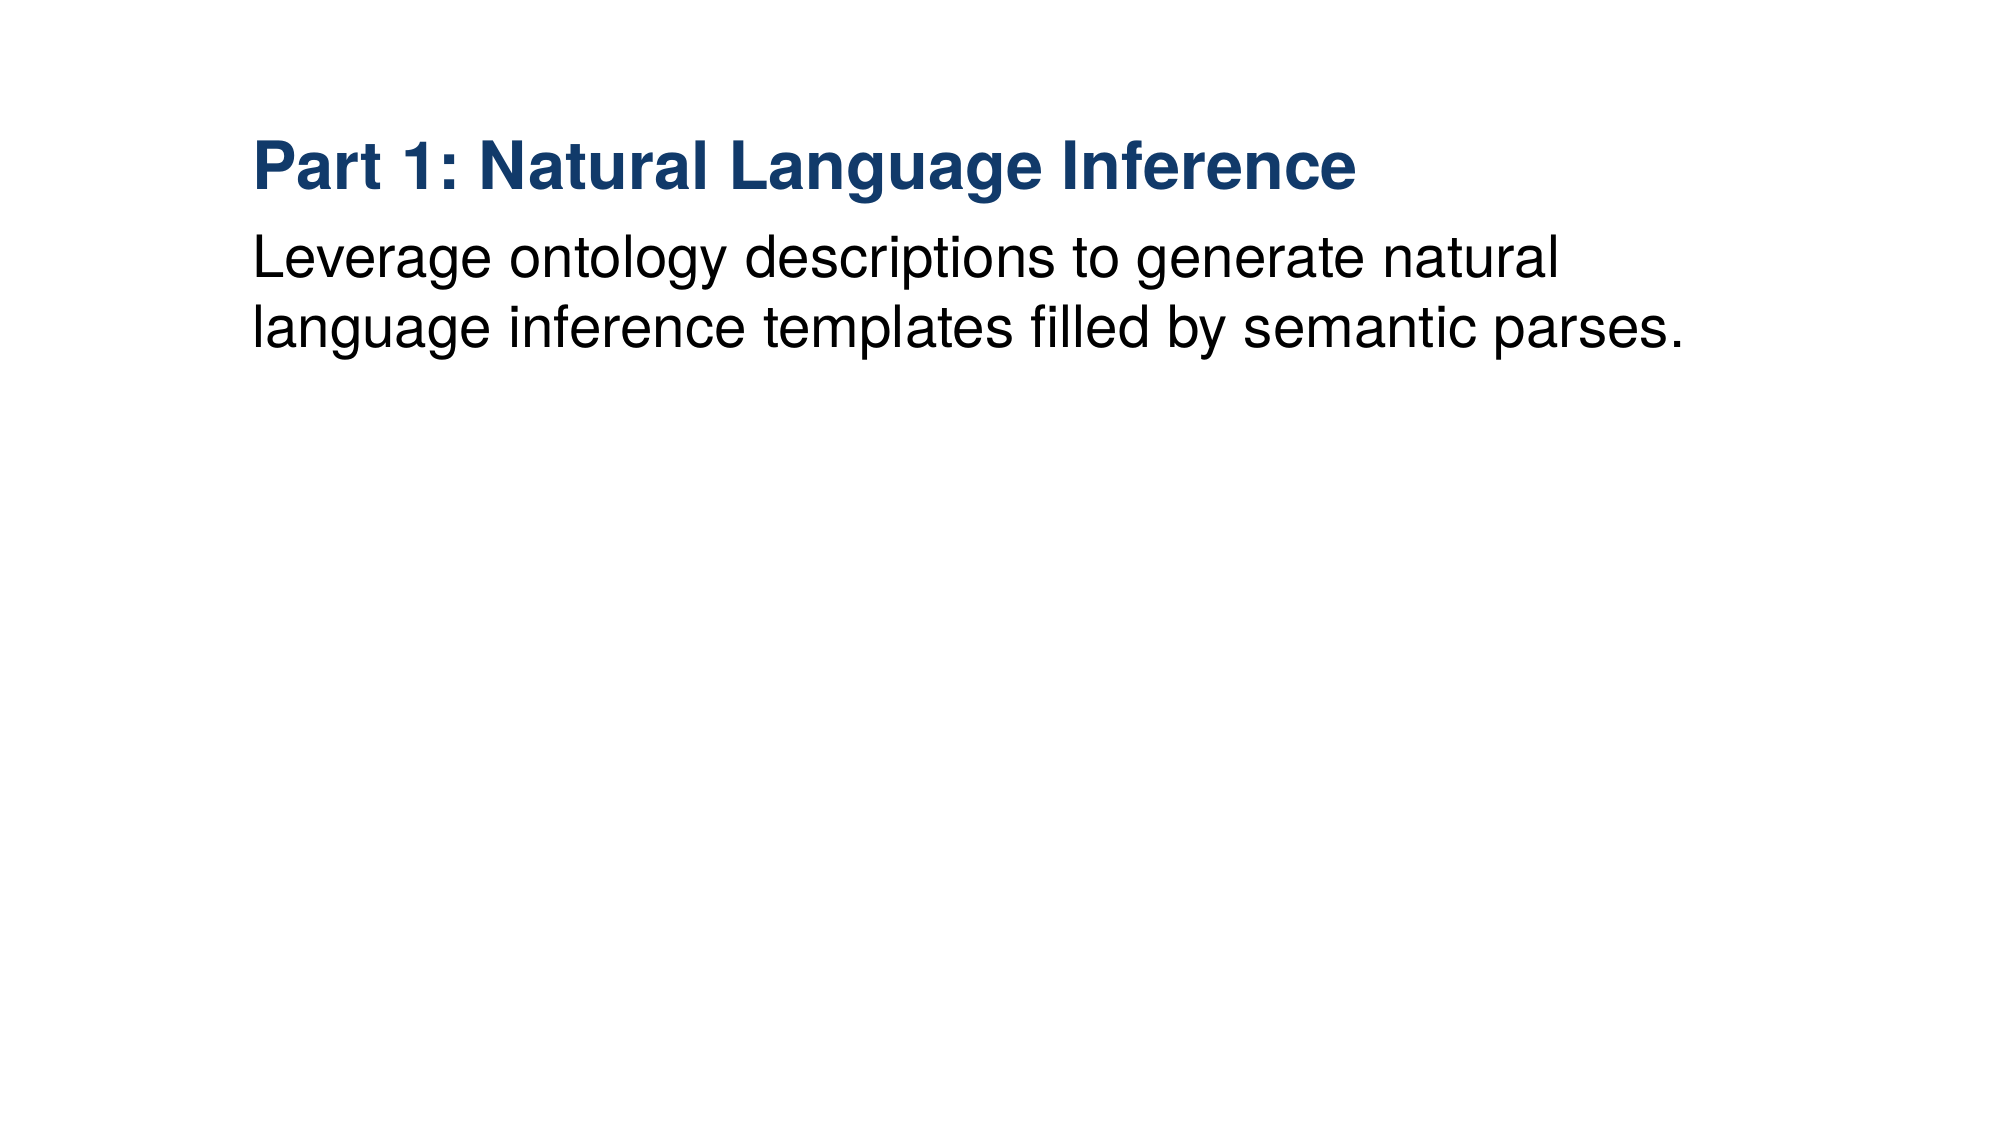

Part 1: Natural Language Inference
Leverage ontology descriptions to generate natural language inference templates filled by semantic parses.